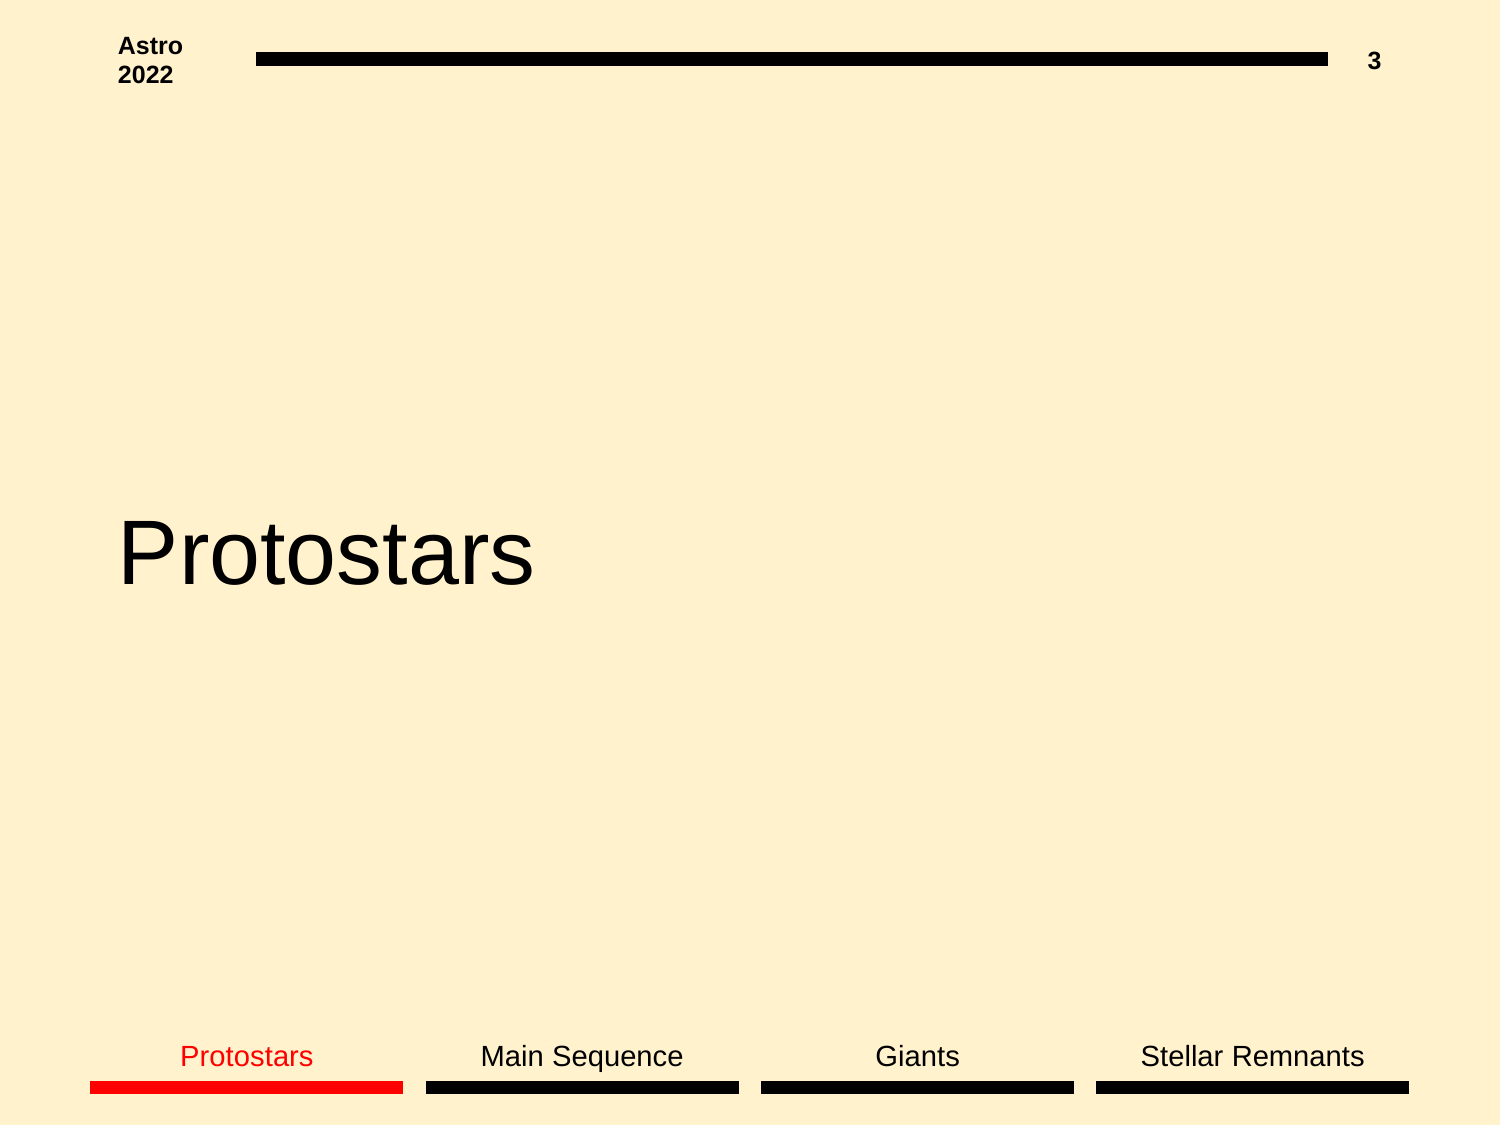

Protostars

Stellar Remnants
Protostars
Main Sequence
Giants